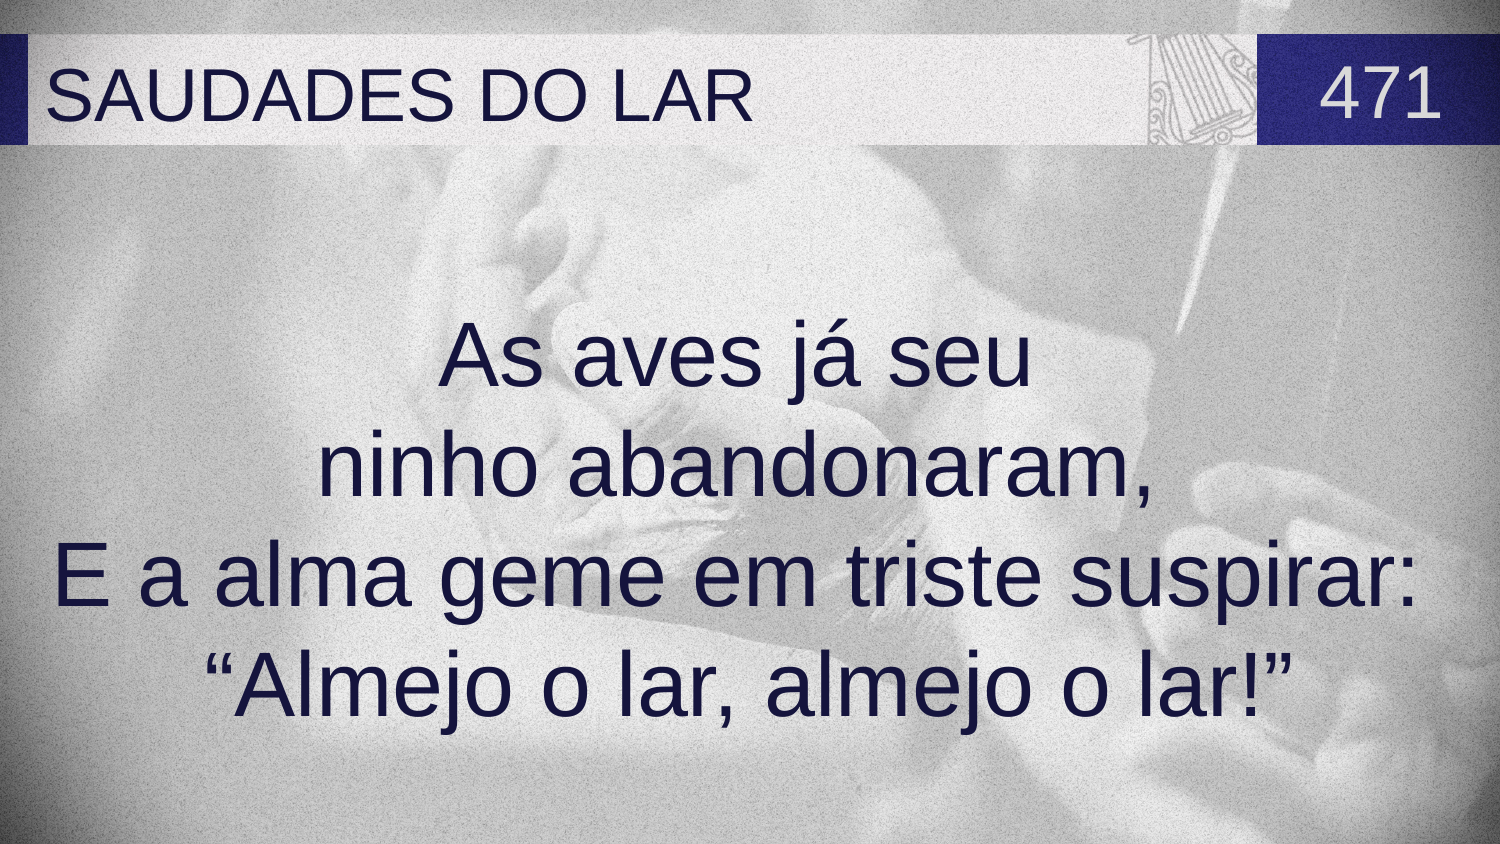

# SAUDADES DO LAR
471
As aves já seu
ninho abandonaram,
E a alma geme em triste suspirar:
“Almejo o lar, almejo o lar!”